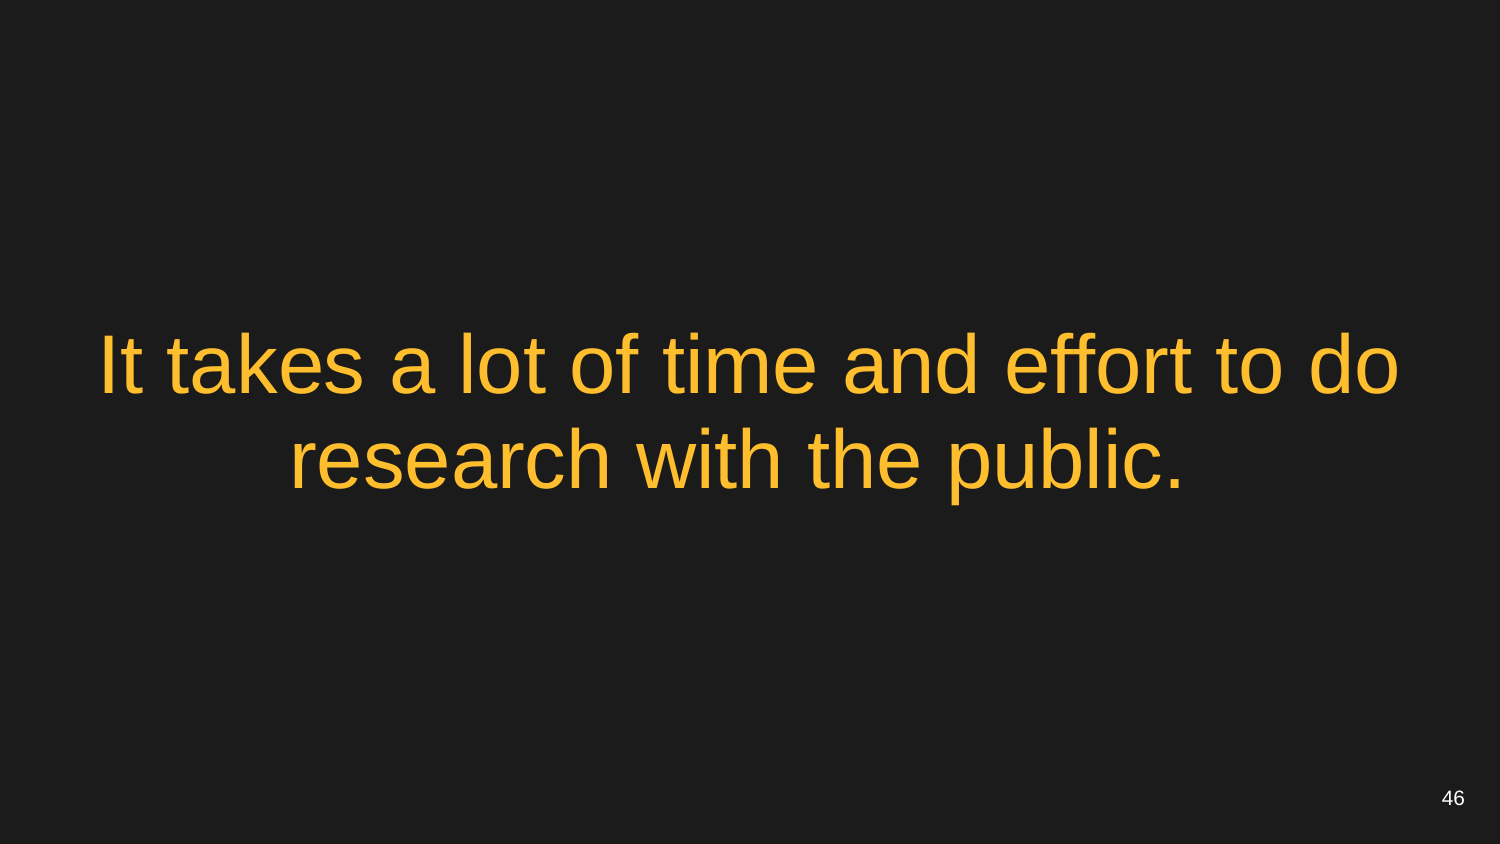

# It takes a lot of time and effort to do research with the public.
46